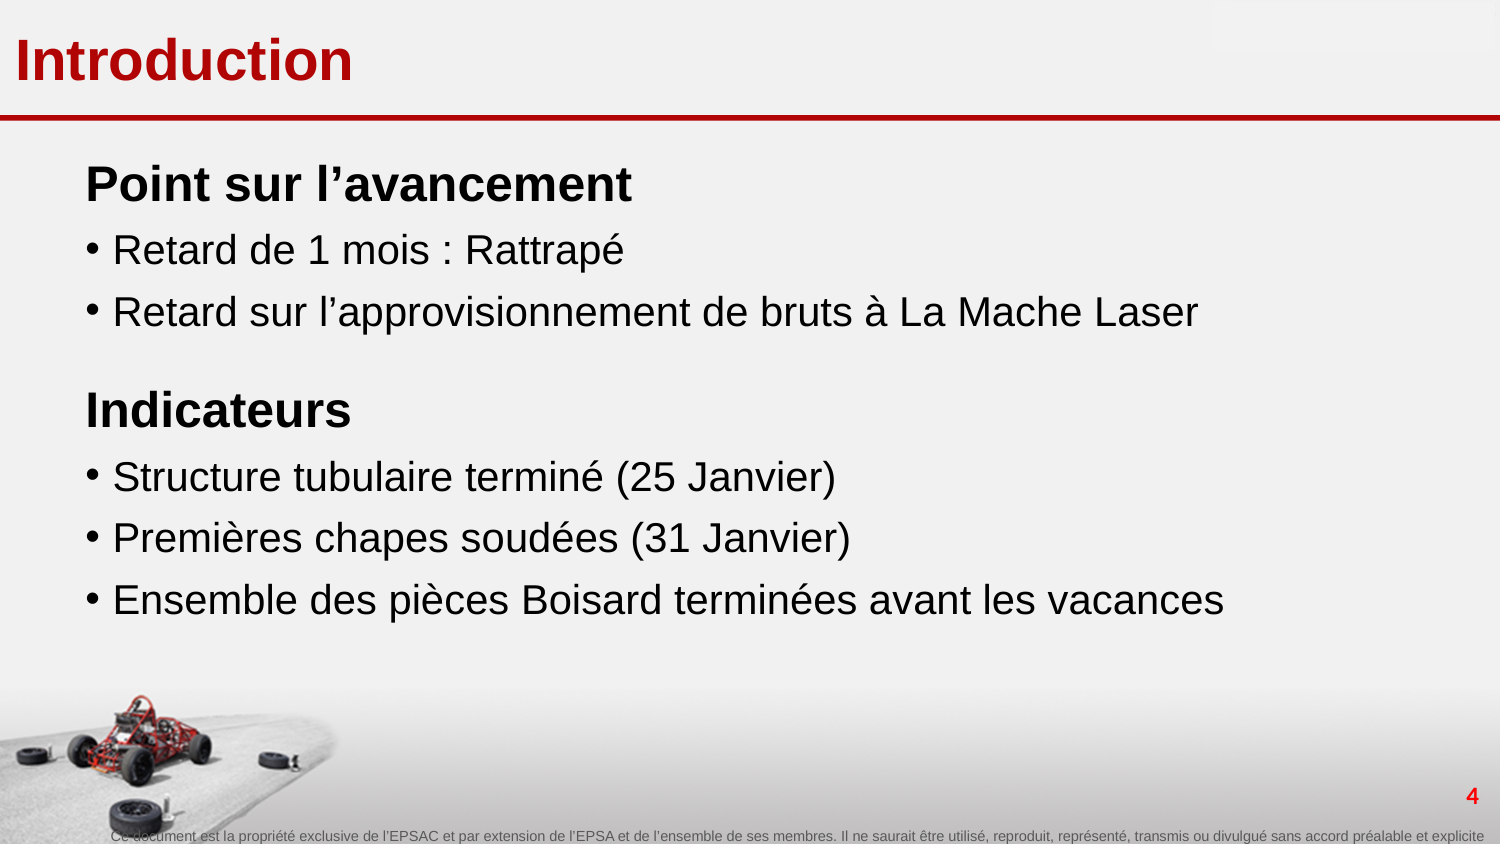

# Introduction
Point sur l’avancement
Retard de 1 mois : Rattrapé
Retard sur l’approvisionnement de bruts à La Mache Laser

Indicateurs
Structure tubulaire terminé (25 Janvier)
Premières chapes soudées (31 Janvier)
Ensemble des pièces Boisard terminées avant les vacances
4